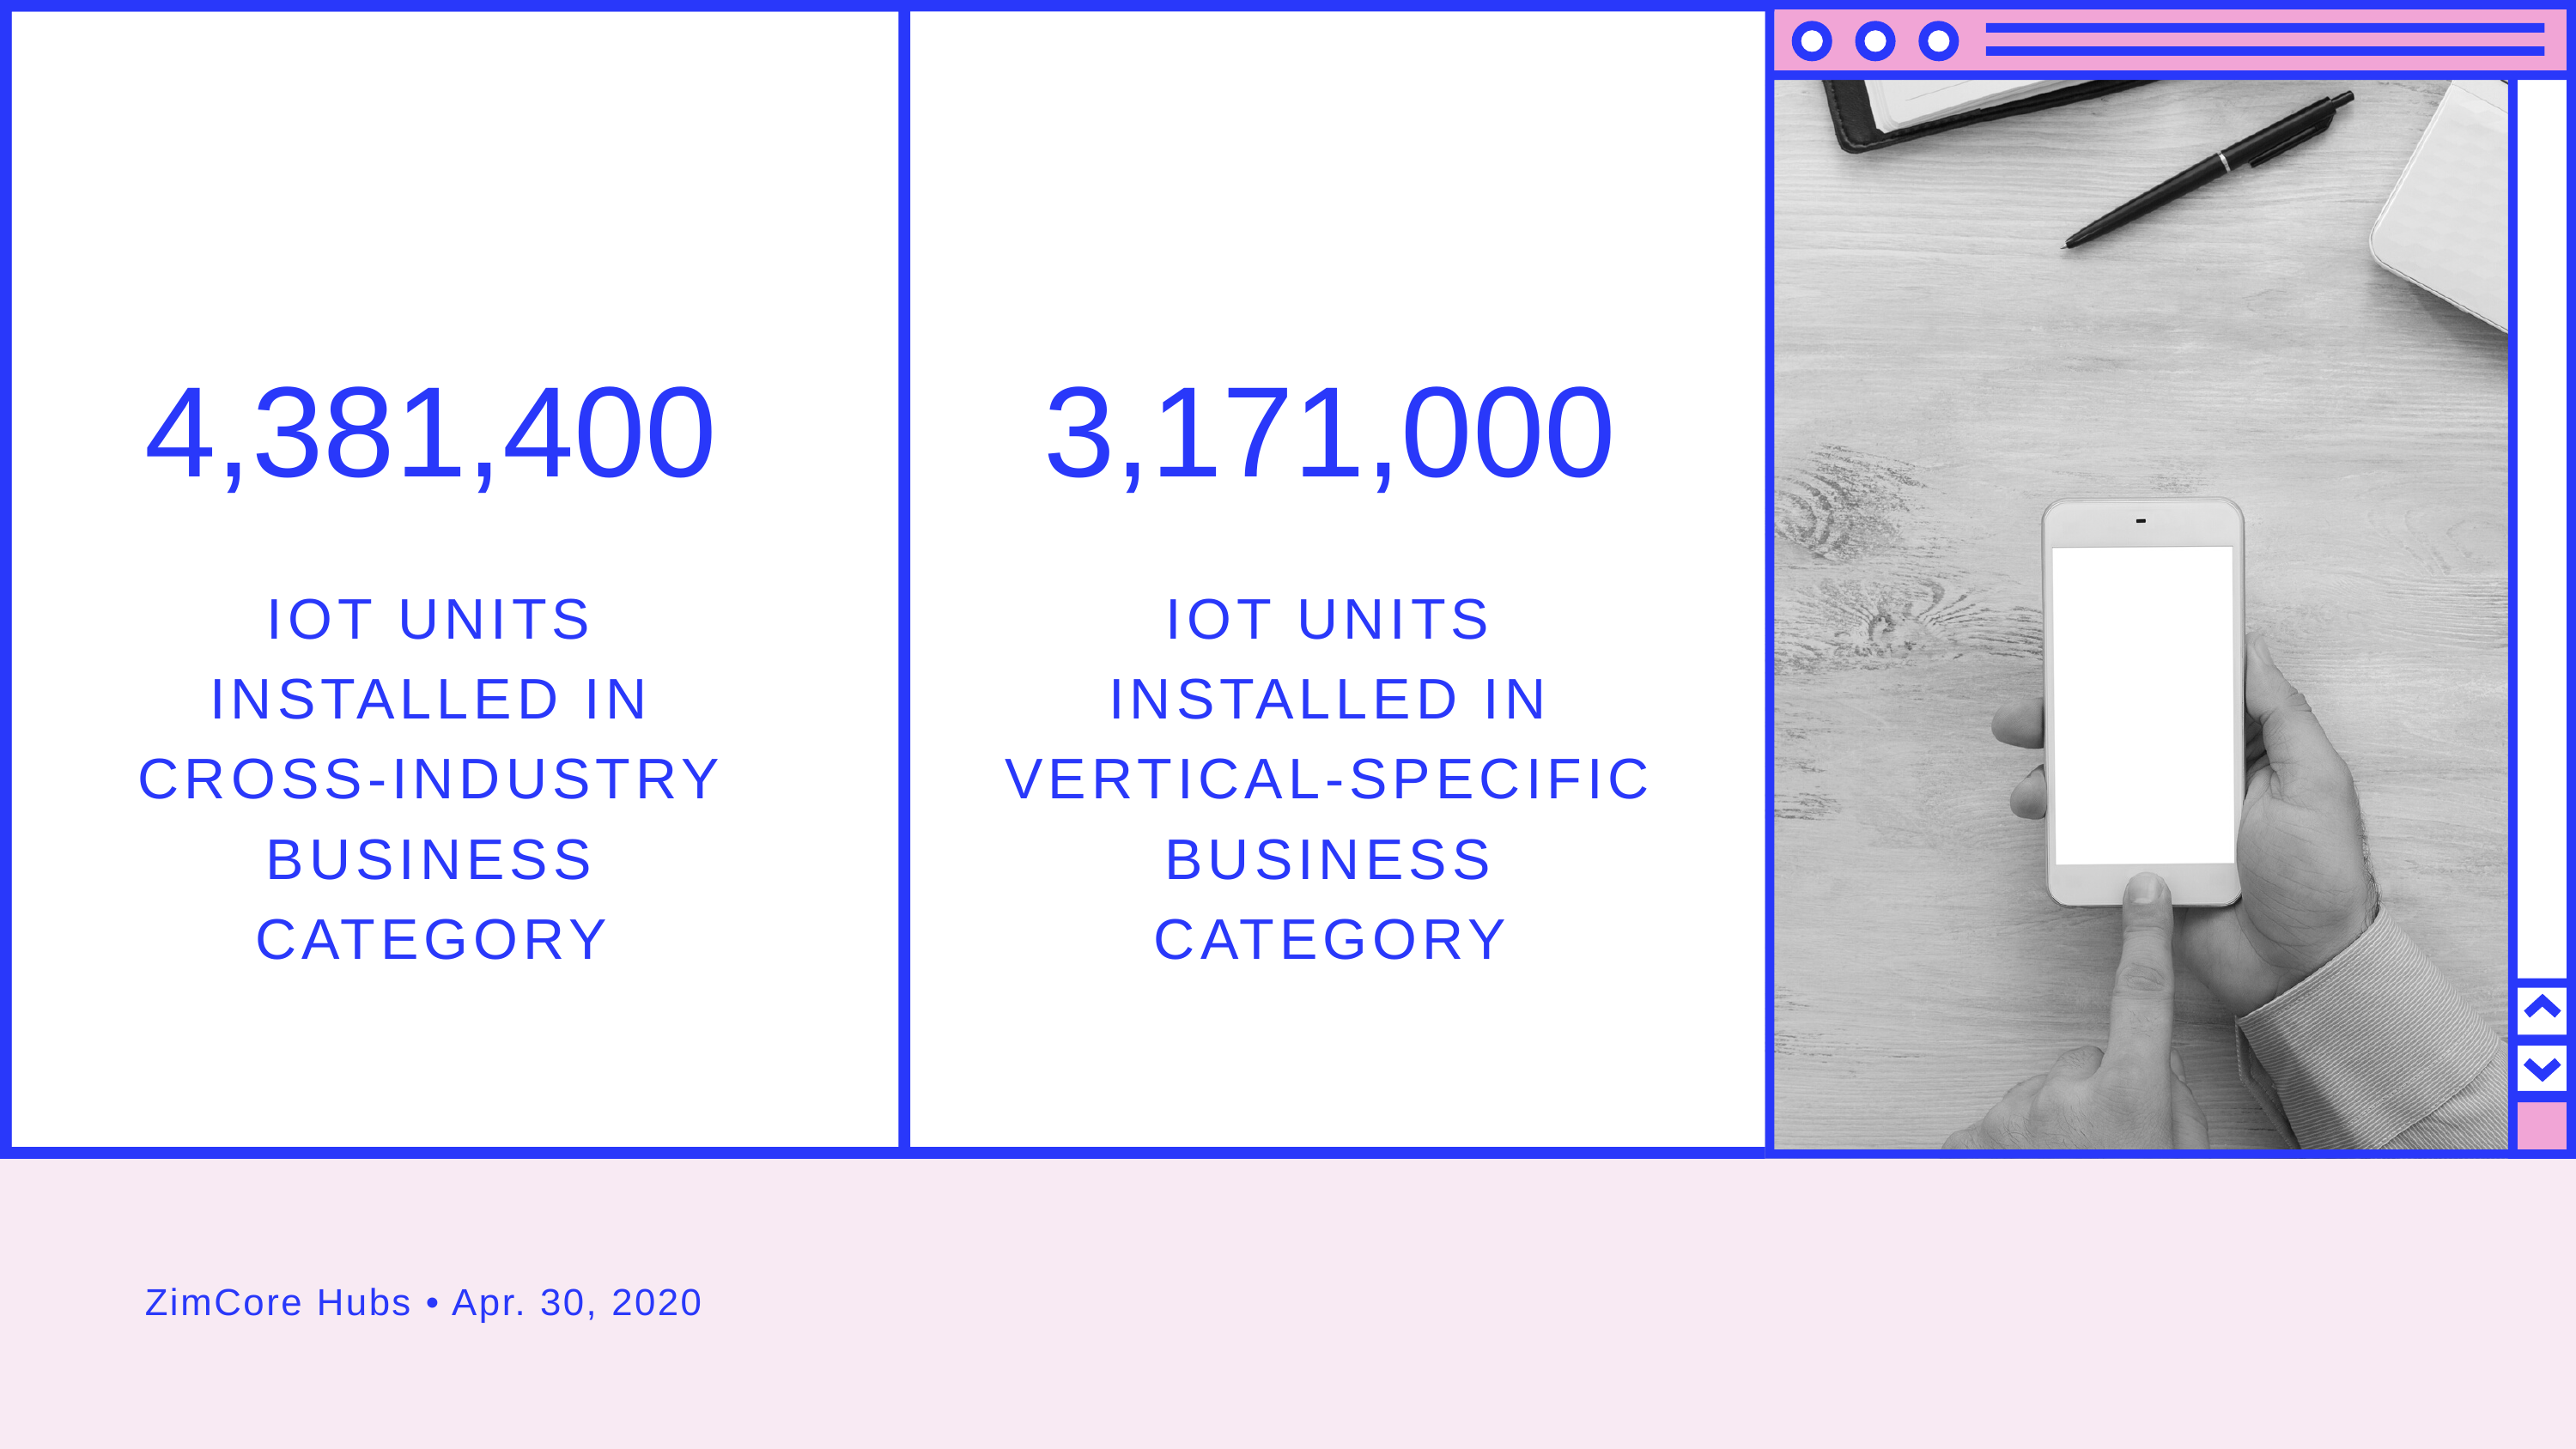

4,381,400
IOT UNITS INSTALLED IN CROSS-INDUSTRY BUSINESS CATEGORY
3,171,000
IOT UNITS INSTALLED IN VERTICAL-SPECIFIC BUSINESS CATEGORY

ZimCore Hubs • Apr. 30, 2020